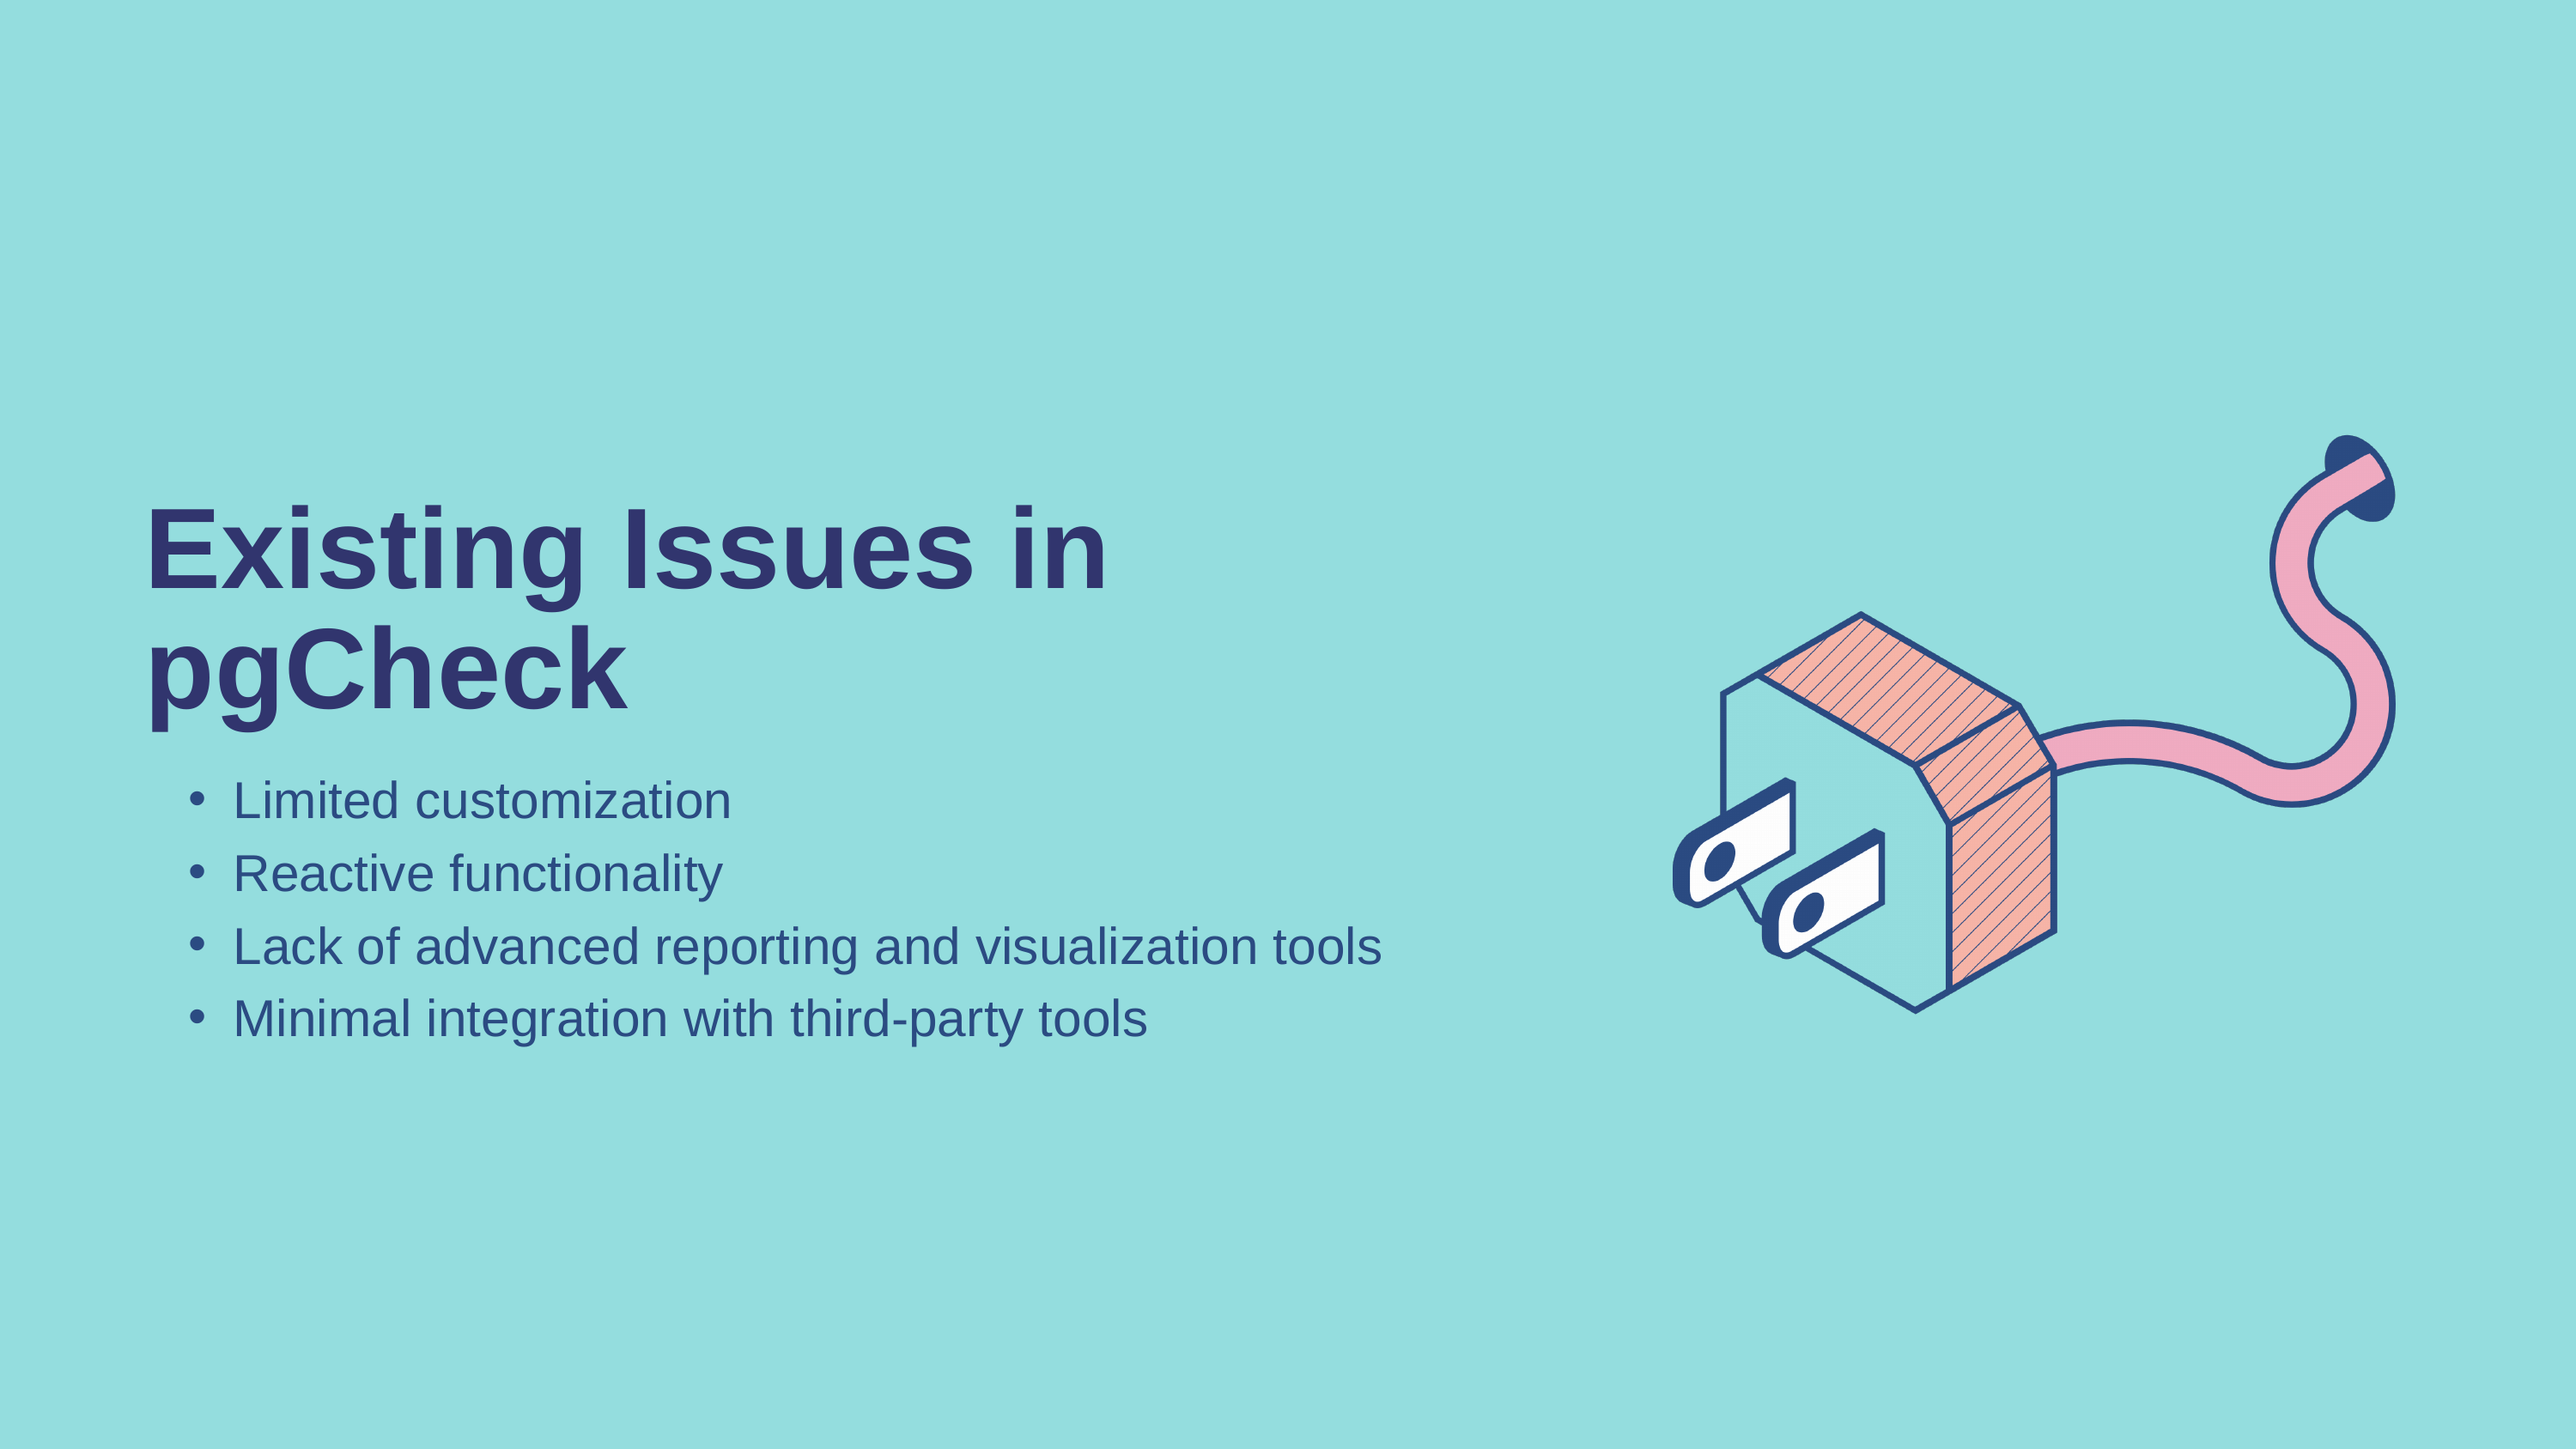

Existing Issues in pgCheck
Limited customization
Reactive functionality
Lack of advanced reporting and visualization tools
Minimal integration with third-party tools